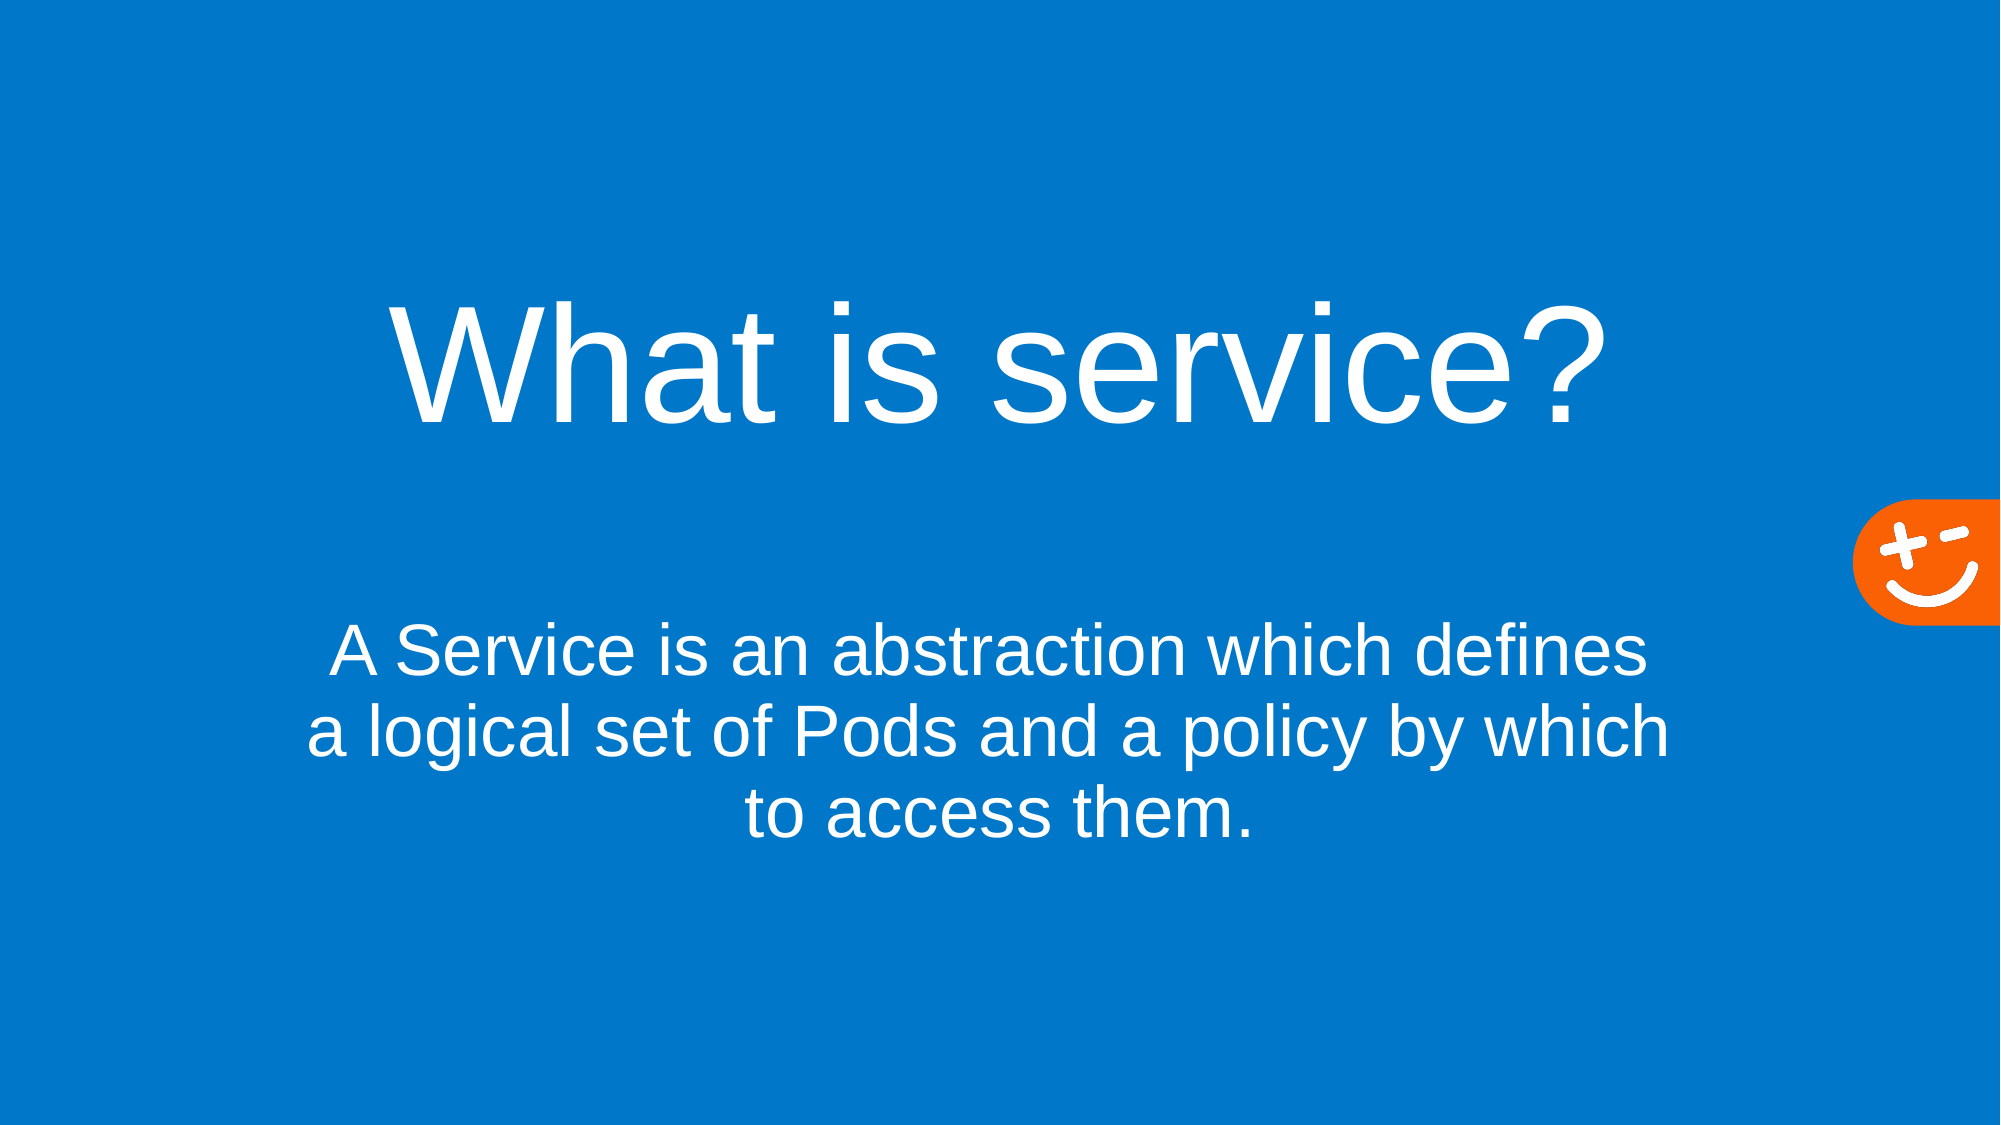

What is service?

A Service is an abstraction which defines
a logical set of Pods and a policy by which
to access them.